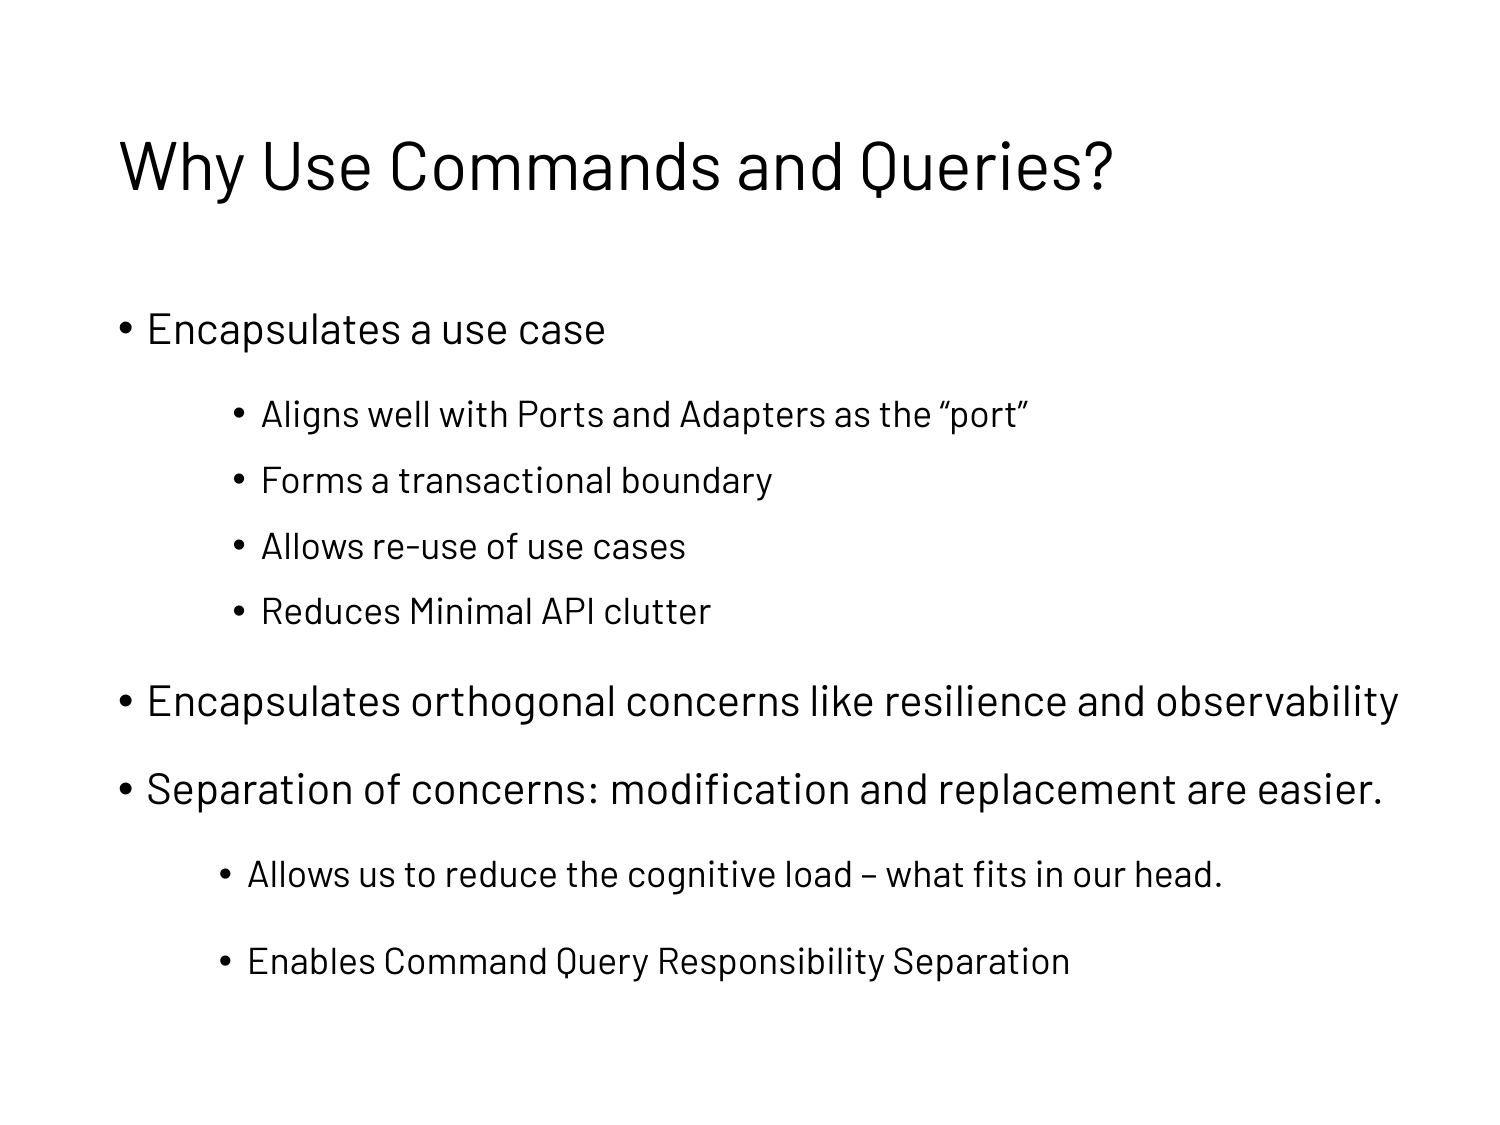

# Why Use Commands and Queries?
Encapsulates a use case
Aligns well with Ports and Adapters as the “port”
Forms a transactional boundary
Allows re-use of use cases
Reduces Minimal API clutter
Encapsulates orthogonal concerns like resilience and observability
Separation of concerns: modification and replacement are easier.
Allows us to reduce the cognitive load – what fits in our head.
Enables Command Query Responsibility Separation